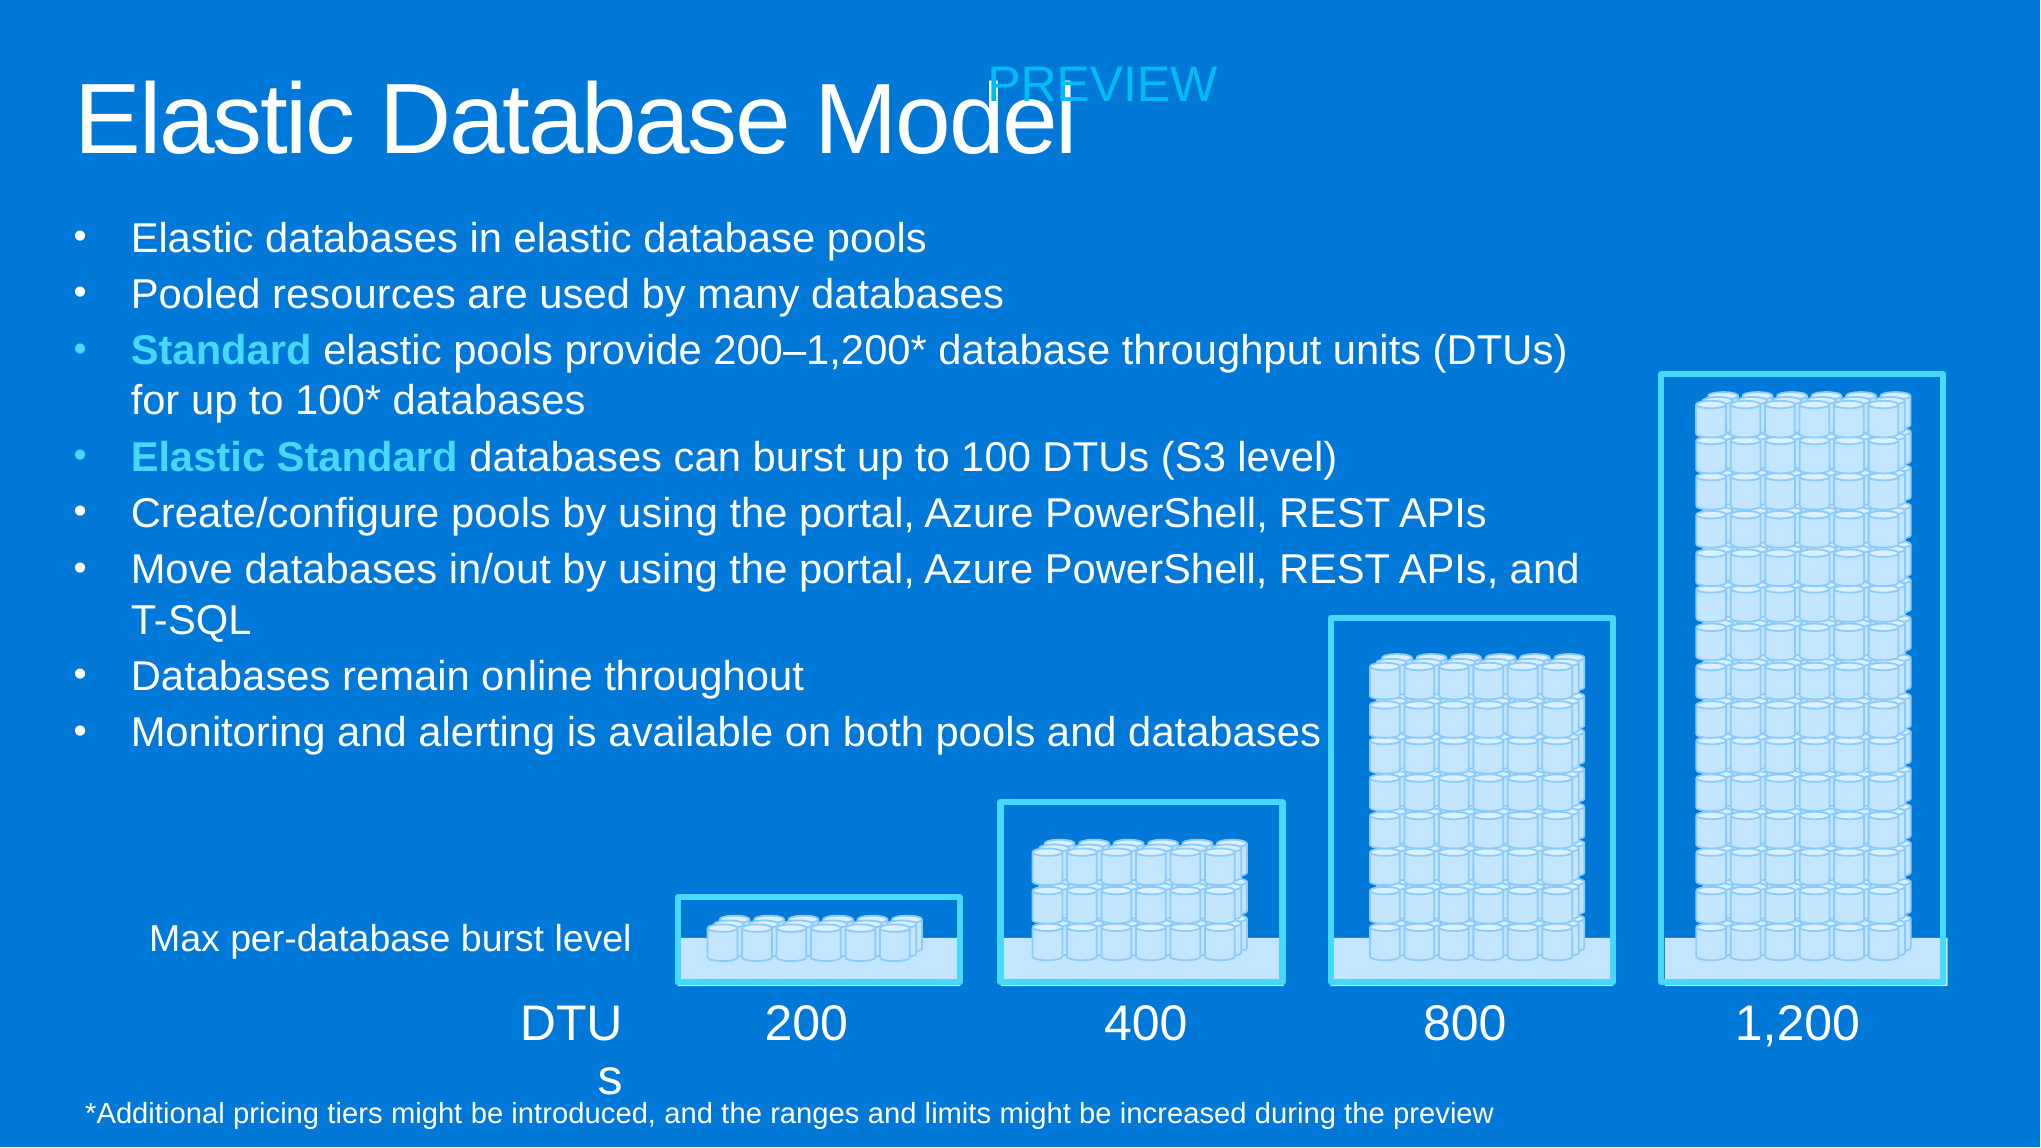

PREVIEW
Elastic Database Model
Elastic databases in elastic database pools
Pooled resources are used by many databases
Standard elastic pools provide 200–1,200* database throughput units (DTUs) for up to 100* databases
Elastic Standard databases can burst up to 100 DTUs (S3 level)
Create/configure pools by using the portal, Azure PowerShell, REST APIs
Move databases in/out by using the portal, Azure PowerShell, REST APIs, and T-SQL
Databases remain online throughout
Monitoring and alerting is available on both pools and databases

Max per-database burst level

DTUs
200
400
800
1,200
*Additional pricing tiers might be introduced, and the ranges and limits might be increased during the preview